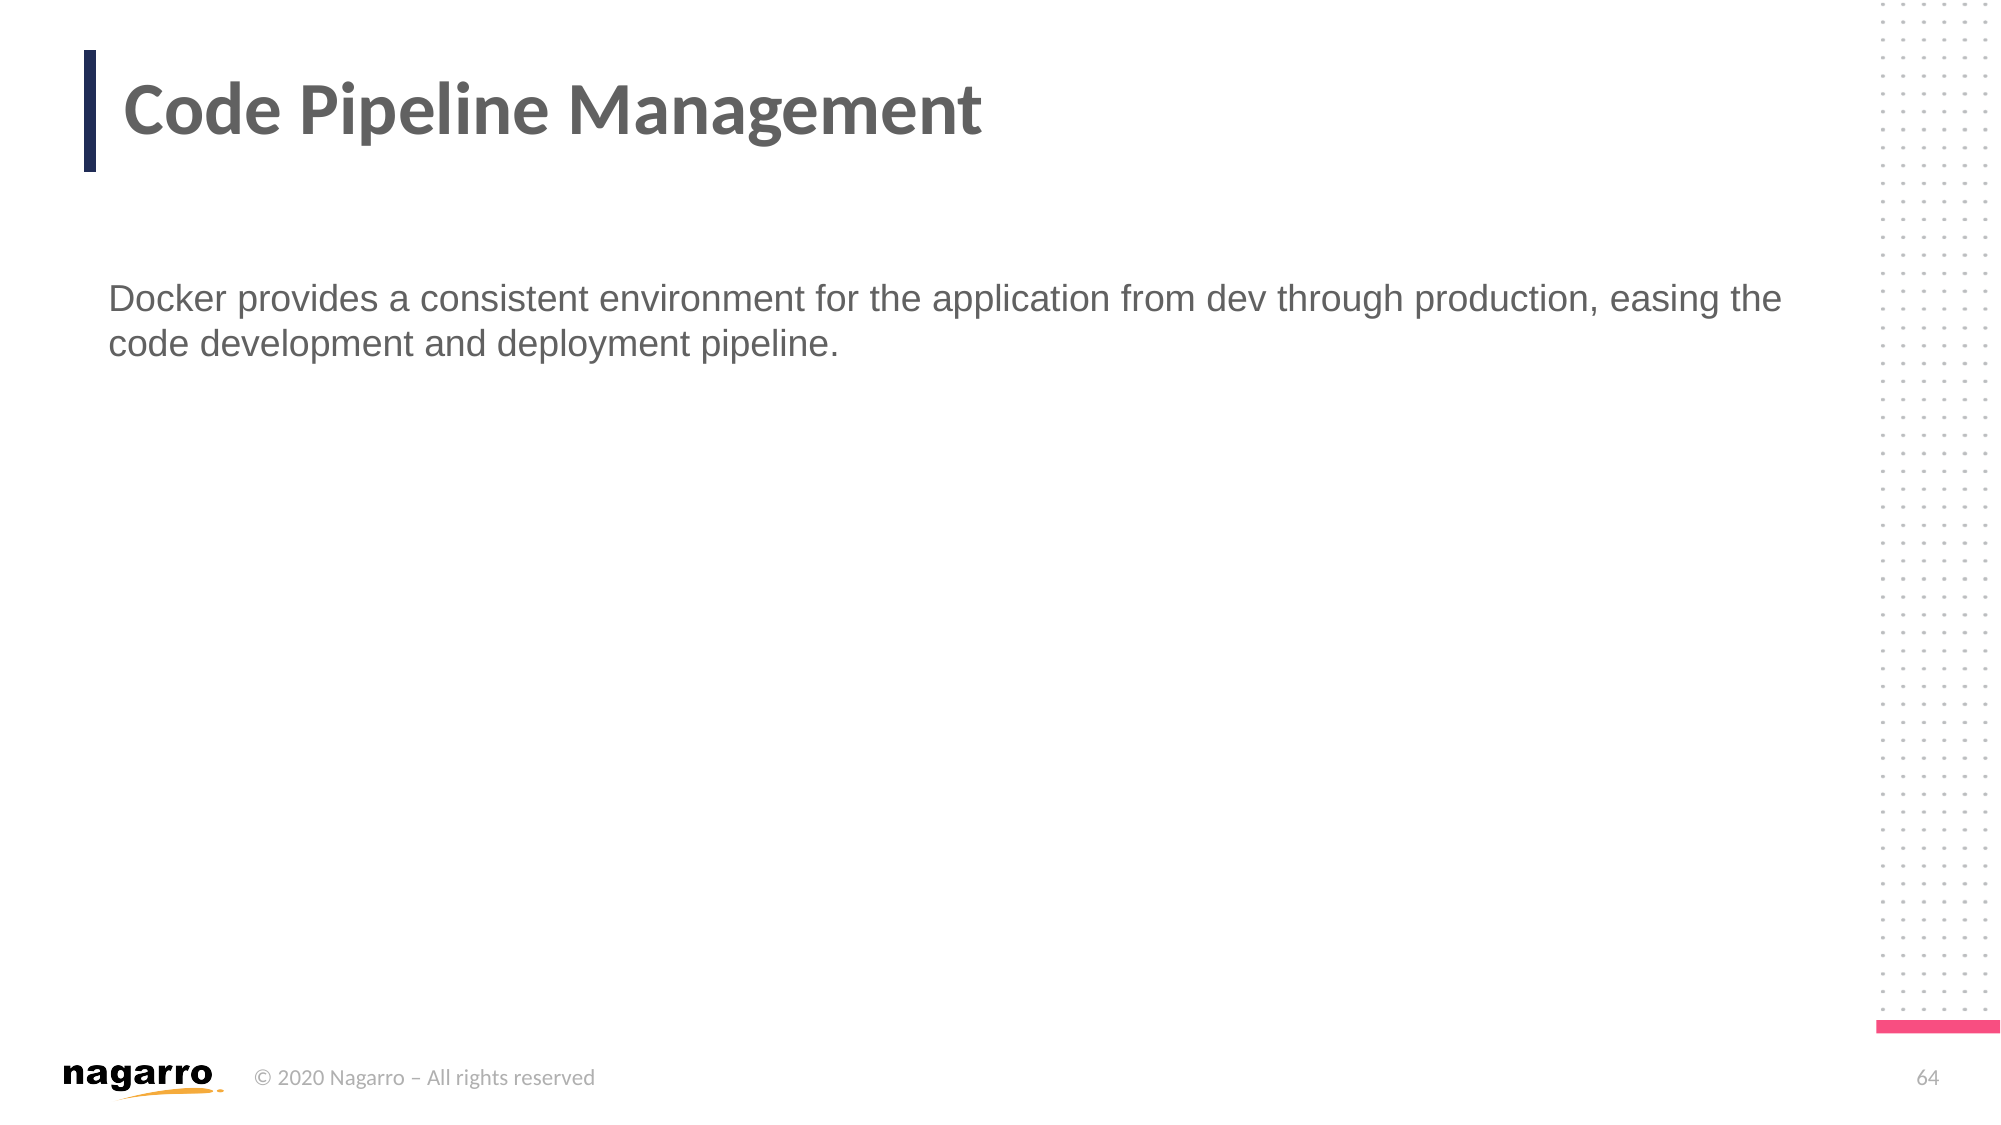

# Code Pipeline Management
Docker provides a consistent environment for the application from dev through production, easing the code development and deployment pipeline.